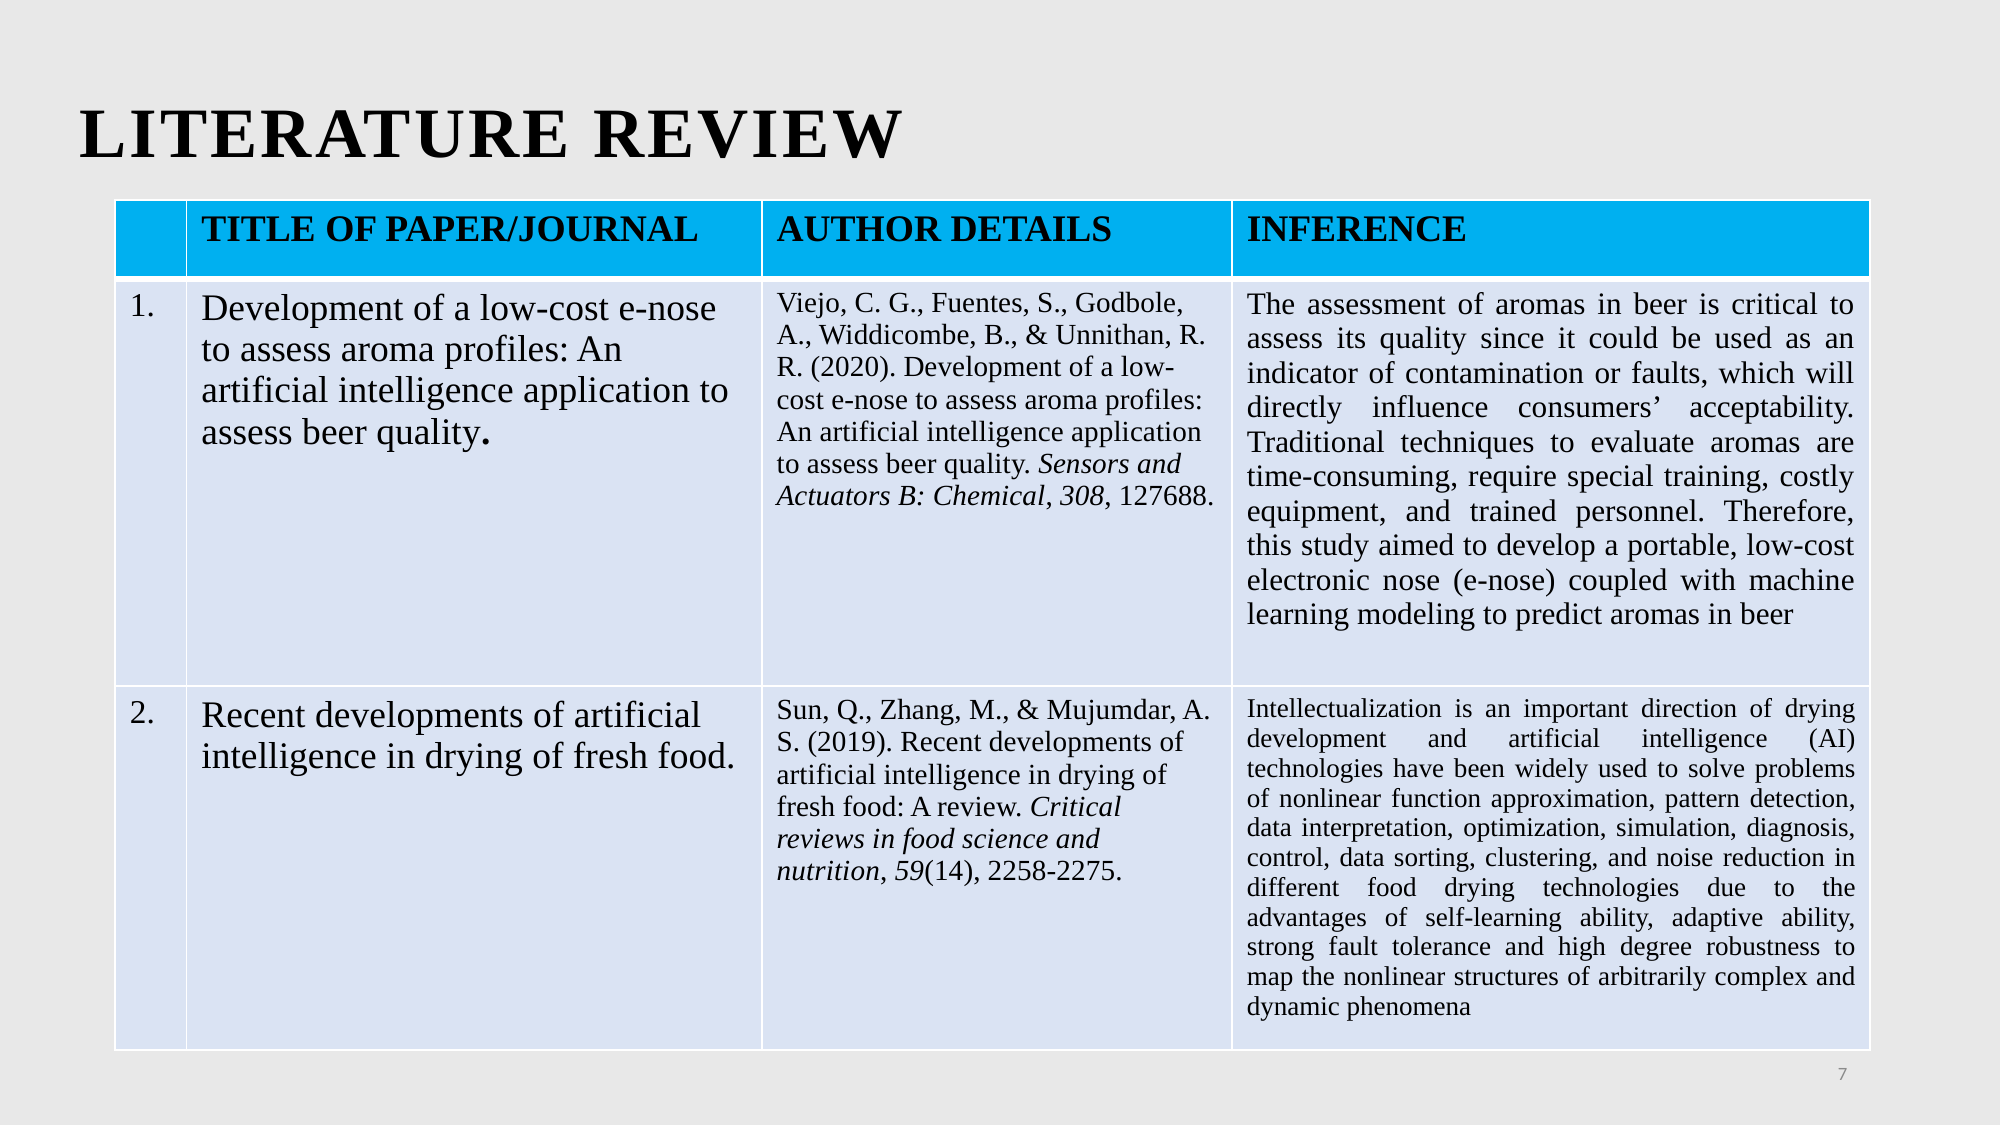

# LITERATURE REVIEW
|  | TITLE OF PAPER/JOURNAL | AUTHOR DETAILS | INFERENCE |
| --- | --- | --- | --- |
| 1. | Development of a low-cost e-nose to assess aroma profiles: An artificial intelligence application to assess beer quality. | Viejo, C. G., Fuentes, S., Godbole, A., Widdicombe, B., & Unnithan, R. R. (2020). Development of a low-cost e-nose to assess aroma profiles: An artificial intelligence application to assess beer quality. Sensors and Actuators B: Chemical, 308, 127688. | The assessment of aromas in beer is critical to assess its quality since it could be used as an indicator of contamination or faults, which will directly influence consumers’ acceptability. Traditional techniques to evaluate aromas are time-consuming, require special training, costly equipment, and trained personnel. Therefore, this study aimed to develop a portable, low-cost electronic nose (e-nose) coupled with machine learning modeling to predict aromas in beer |
| 2. | Recent developments of artificial intelligence in drying of fresh food. | Sun, Q., Zhang, M., & Mujumdar, A. S. (2019). Recent developments of artificial intelligence in drying of fresh food: A review. Critical reviews in food science and nutrition, 59(14), 2258-2275. | Intellectualization is an important direction of drying development and artificial intelligence (AI) technologies have been widely used to solve problems of nonlinear function approximation, pattern detection, data interpretation, optimization, simulation, diagnosis, control, data sorting, clustering, and noise reduction in different food drying technologies due to the advantages of self-learning ability, adaptive ability, strong fault tolerance and high degree robustness to map the nonlinear structures of arbitrarily complex and dynamic phenomena |
7